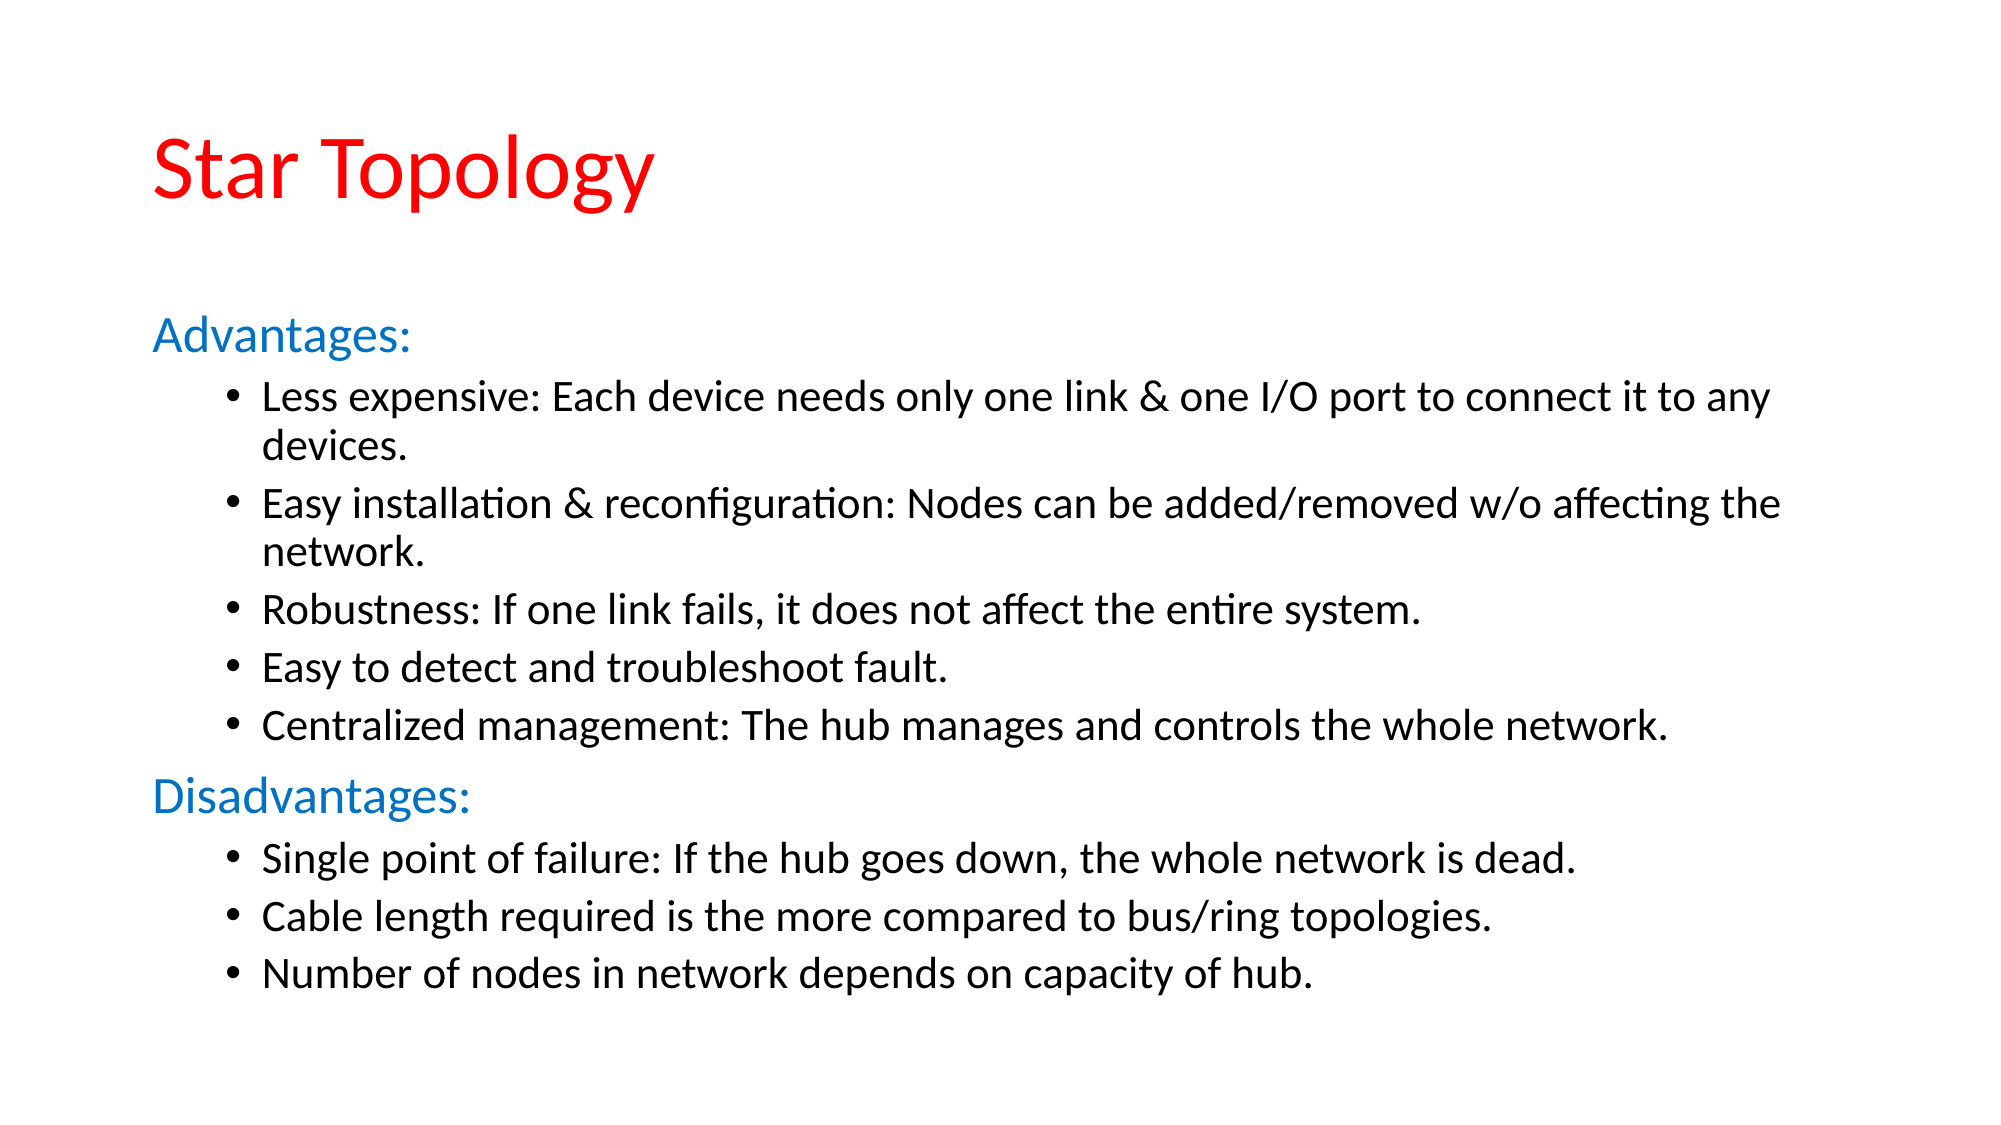

# Star Topology
Advantages:
Less expensive: Each device needs only one link & one I/O port to connect it to any devices.
Easy installation & reconfiguration: Nodes can be added/removed w/o affecting the network.
Robustness: If one link fails, it does not affect the entire system.
Easy to detect and troubleshoot fault.
Centralized management: The hub manages and controls the whole network.
Disadvantages:
Single point of failure: If the hub goes down, the whole network is dead.
Cable length required is the more compared to bus/ring topologies.
Number of nodes in network depends on capacity of hub.